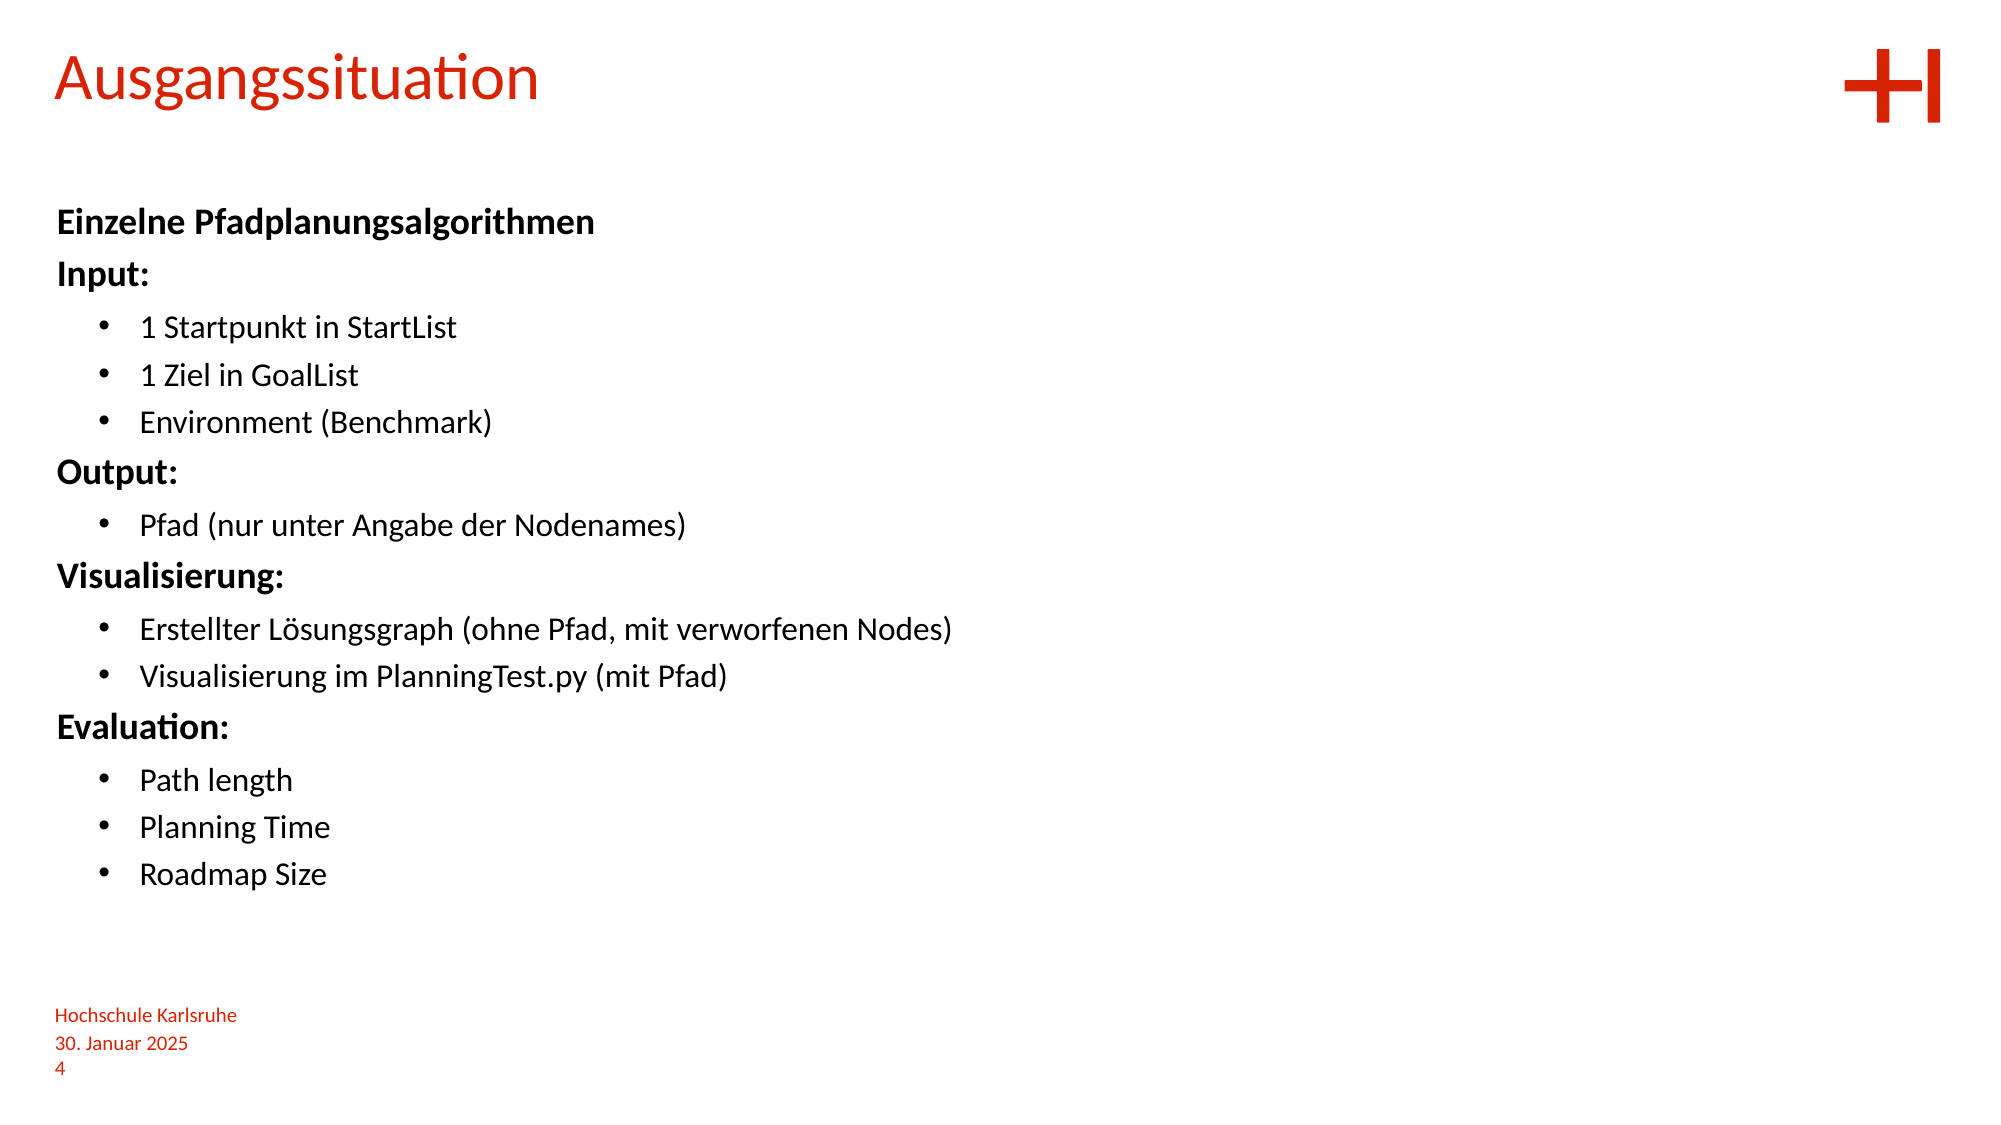

Ausgangssituation
Einzelne Pfadplanungsalgorithmen
Input:
1 Startpunkt in StartList
1 Ziel in GoalList
Environment (Benchmark)
Output:
Pfad (nur unter Angabe der Nodenames)
Visualisierung:
Erstellter Lösungsgraph (ohne Pfad, mit verworfenen Nodes)
Visualisierung im PlanningTest.py (mit Pfad)
Evaluation:
Path length
Planning Time
Roadmap Size

Hochschule Karlsruhe
30. Januar 2025
4